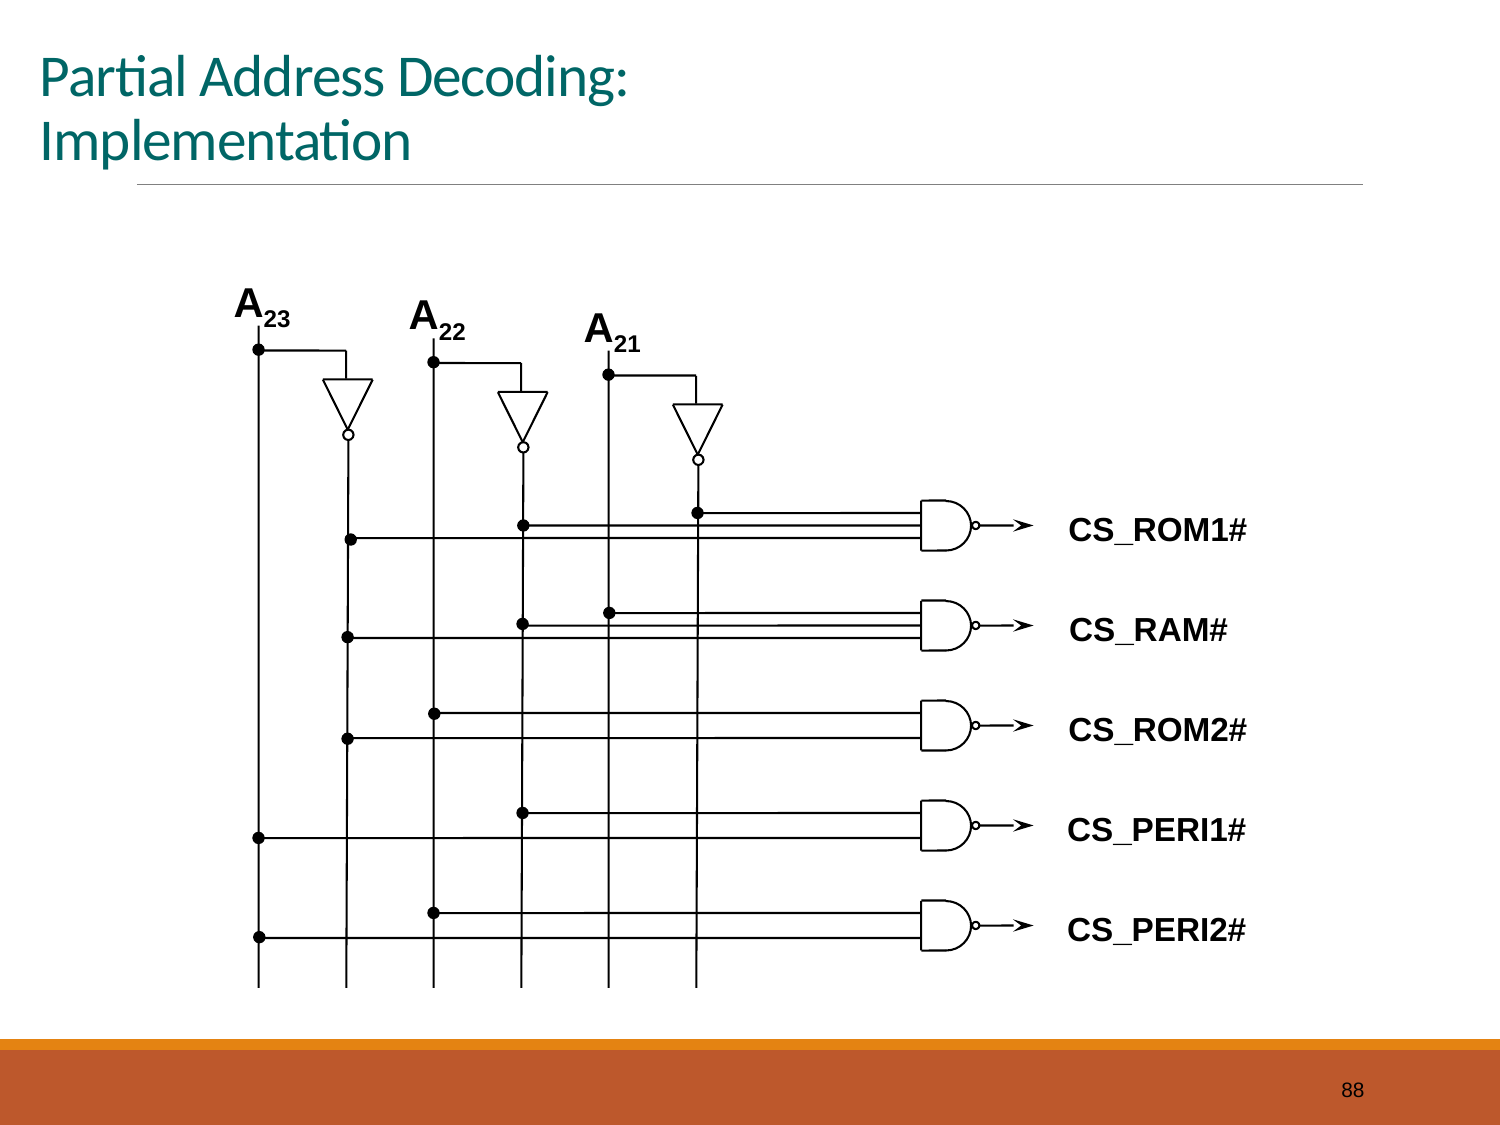

# Partial Address Decoding: Implementation
A23
A22
A21

CS_ROM1#

CS_RAM#

CS_ROM2#

CS_PERI1#

CS_PERI2#

88